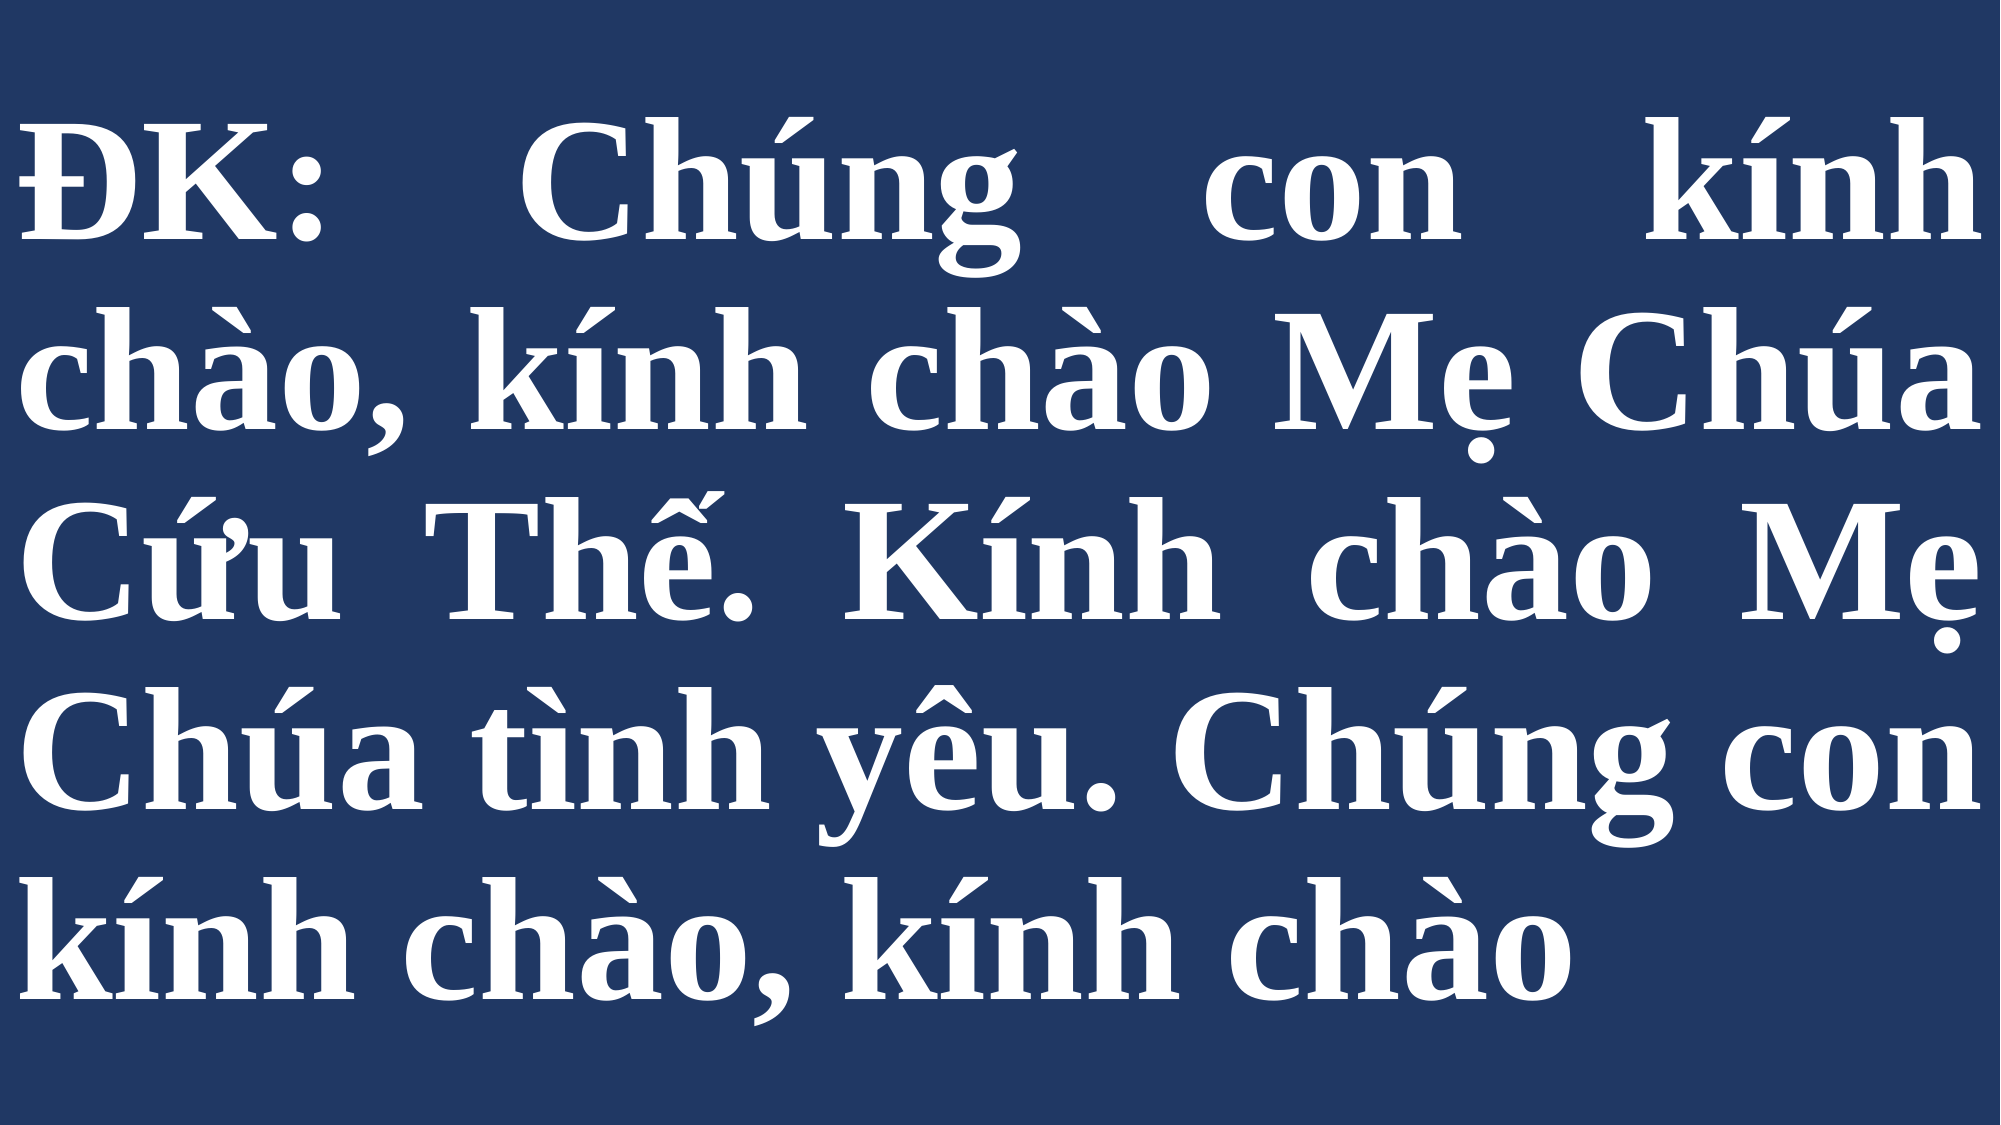

# ĐK: Chúng con kính chào, kính chào Mẹ Chúa Cứu Thế. Kính chào Mẹ Chúa tình yêu. Chúng con kính chào, kính chào